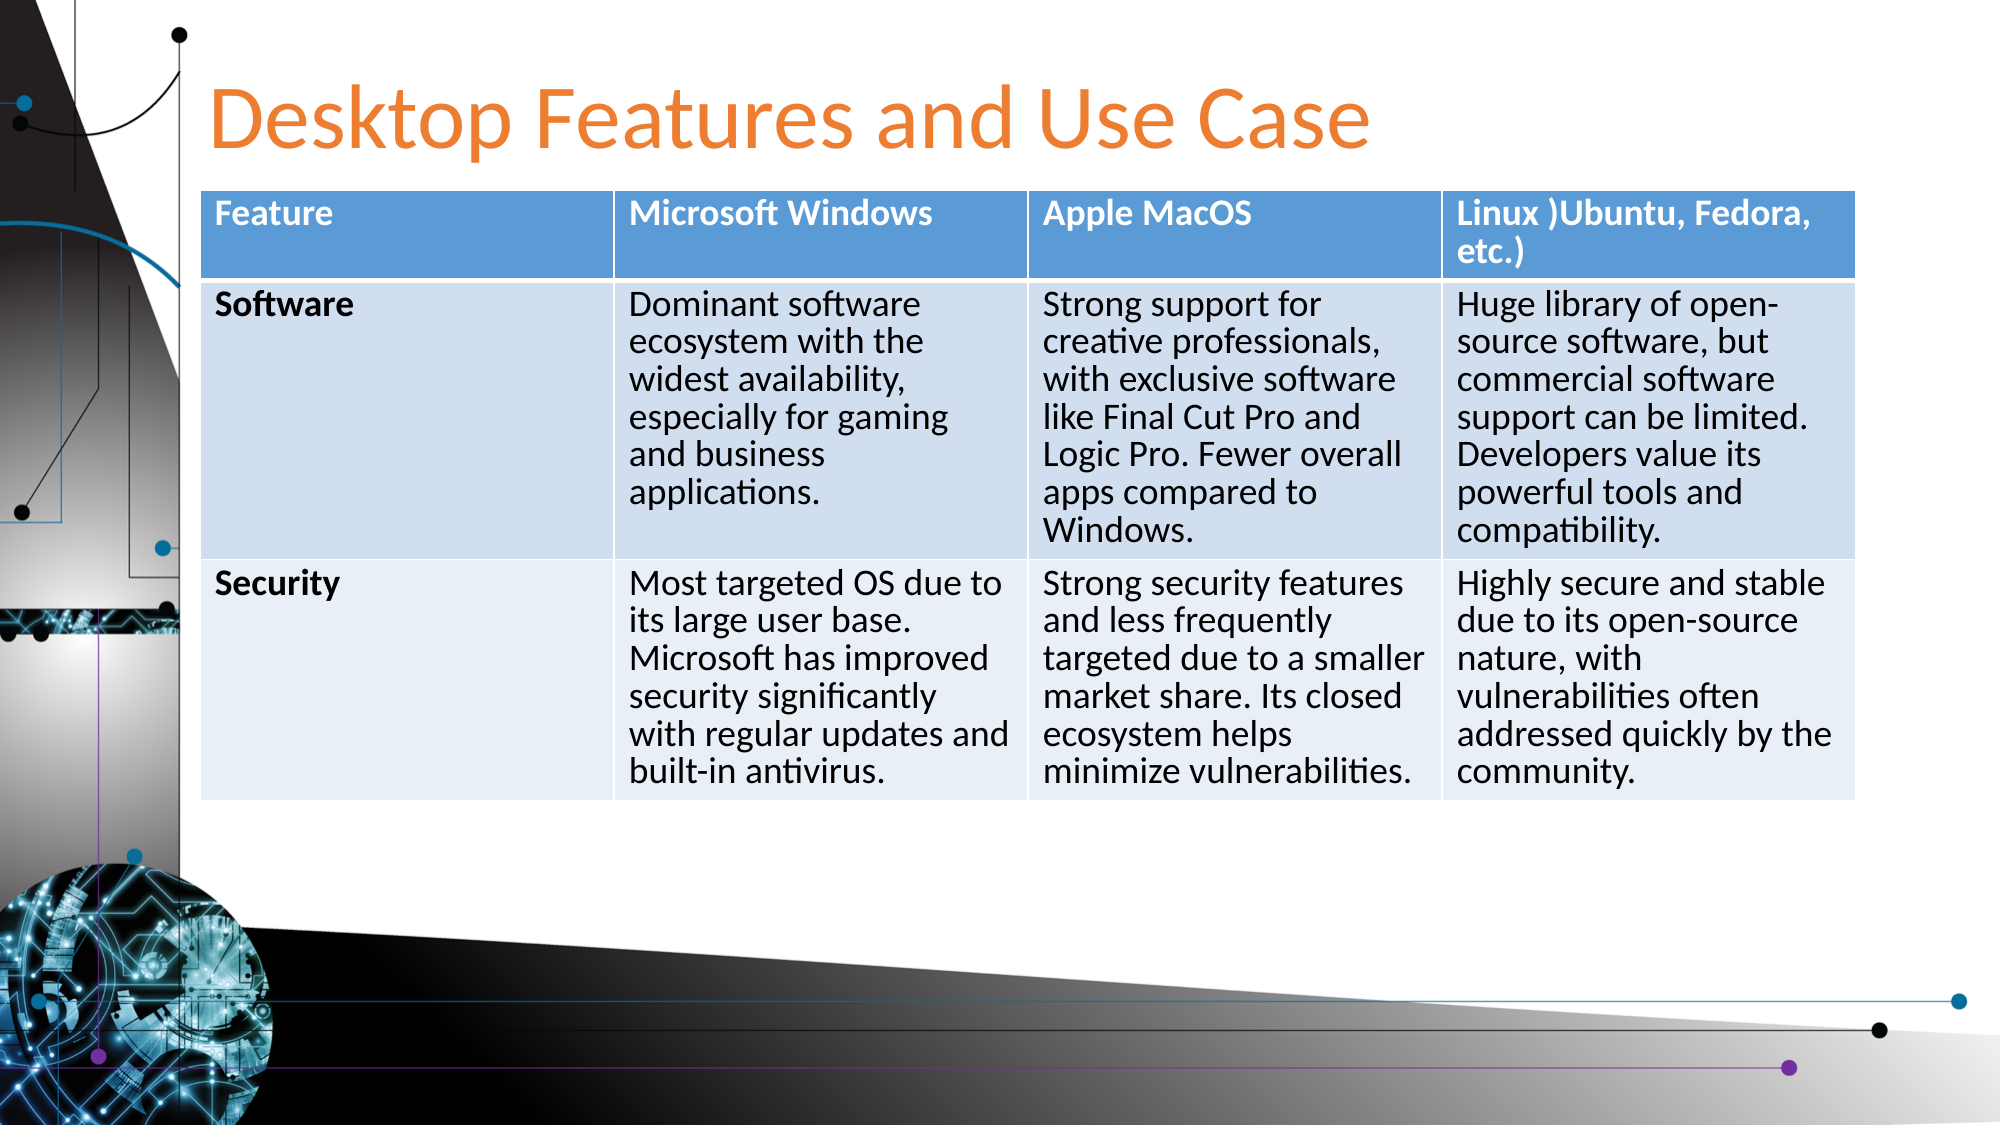

# Desktop Features and Use Case

| Feature | Microsoft Windows | Apple MacOS | Linux )Ubuntu, Fedora, etc.) |
| --- | --- | --- | --- |
| Software | Dominant software ecosystem with the widest availability, especially for gaming and business applications. | Strong support for creative professionals, with exclusive software like Final Cut Pro and Logic Pro. Fewer overall apps compared to Windows. | Huge library of open-source software, but commercial software support can be limited. Developers value its powerful tools and compatibility. |
| Security | Most targeted OS due to its large user base. Microsoft has improved security significantly with regular updates and built-in antivirus. | Strong security features and less frequently targeted due to a smaller market share. Its closed ecosystem helps minimize vulnerabilities. | Highly secure and stable due to its open-source nature, with vulnerabilities often addressed quickly by the community. |